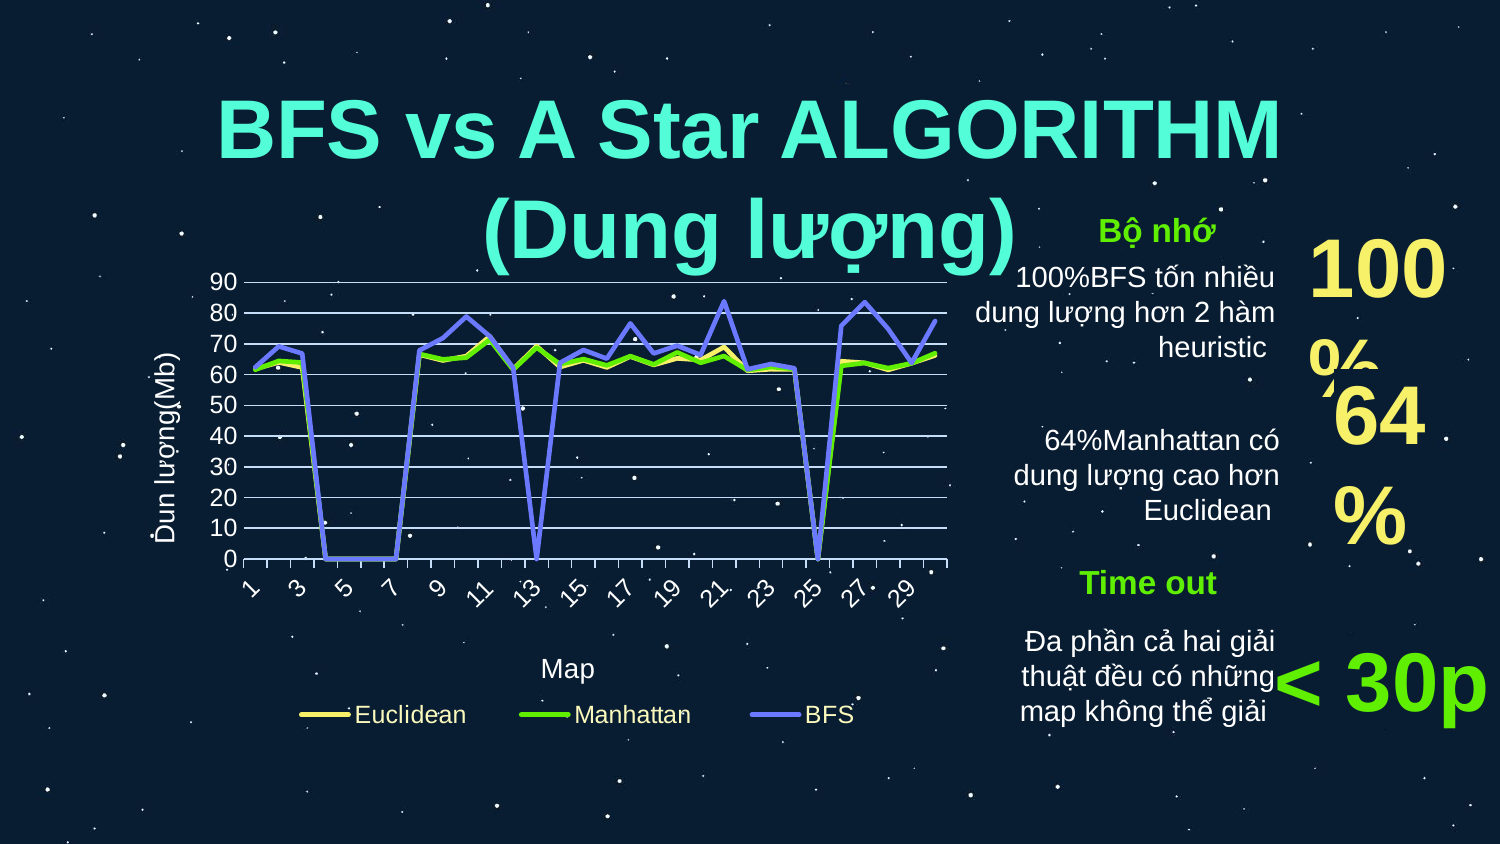

# BFS vs A Star ALGORITHM (Dung lượng)
Bộ nhớ
100%BFS tốn nhiều dung lượng hơn 2 hàm heuristic

### Chart

| Category | Euclidean | Manhattan  | BFS |
|---|---|---|---|
| 1 | 61.84375 | 61.5859375 | 62.39453125 |
| 2 | 63.9609375 | 64.421875 | 69.17578125 |
| 3 | 62.30078125 | 63.90625 | 66.85546875 |
| 4 | 0.0 | 0.0 | 0.0 |
| 5 | 0.0 | 0.0 | 0.0 |
| 6 | 0.0 | 0.0 | 0.0 |
| 7 | 0.0 | 0.0 | 0.0 |
| 8 | 66.4765625 | 66.7 | 67.87 |
| 9 | 64.5859375 | 64.9453125 | 71.84375 |
| 10 | 66.00390625 | 65.49609375 | 78.86328125 |
| 11 | 72.45 | 71.34 | 72.45 |
| 12 | 61.77734375 | 61.59375 | 62.16015625 |
| 13 | 69.234375 | 68.77734375 | 0.0 |
| 14 | 62.45703125 | 63.3828125 | 63.8203125 |
| 15 | 64.6328125 | 65.0234375 | 68.0 |
| 16 | 62.33203125 | 62.98046875 | 65.18359375 |
| 17 | 65.875 | 65.9921875 | 76.640625 |
| 18 | 63.14453125 | 63.2890625 | 66.86328125 |
| 19 | 65.27734375 | 67.20703125 | 69.40234375 |
| 20 | 64.72265625 | 63.84375 | 66.37890625 |
| 21 | 68.97265625 | 66.0234375 | 83.8671875 |
| 22 | 61.21484375 | 61.43359375 | 61.703125 |
| 23 | 61.765625 | 62.46484375 | 63.42578125 |
| 24 | 61.6640625 | 61.8125 | 62.05078125 |
| 25 | 0.0 | 0.0 | 0.0 |
| 26 | 64.328125 | 62.8359375 | 75.85546875 |
| 27 | 63.796875 | 63.77734375 | 83.56 |
| 28 | 61.53515625 | 62.0859375 | 74.828125 |
| 29 | 63.69140625 | 63.6796875 | 63.7890625 |
| 30 | 66.23828125 | 66.94140625 | 77.39453125 |
100%
64%Manhattan có dung lượng cao hơn Euclidean
64%
Time out
Đa phần cả hai giải thuật đều có những map không thể giải
< 30p